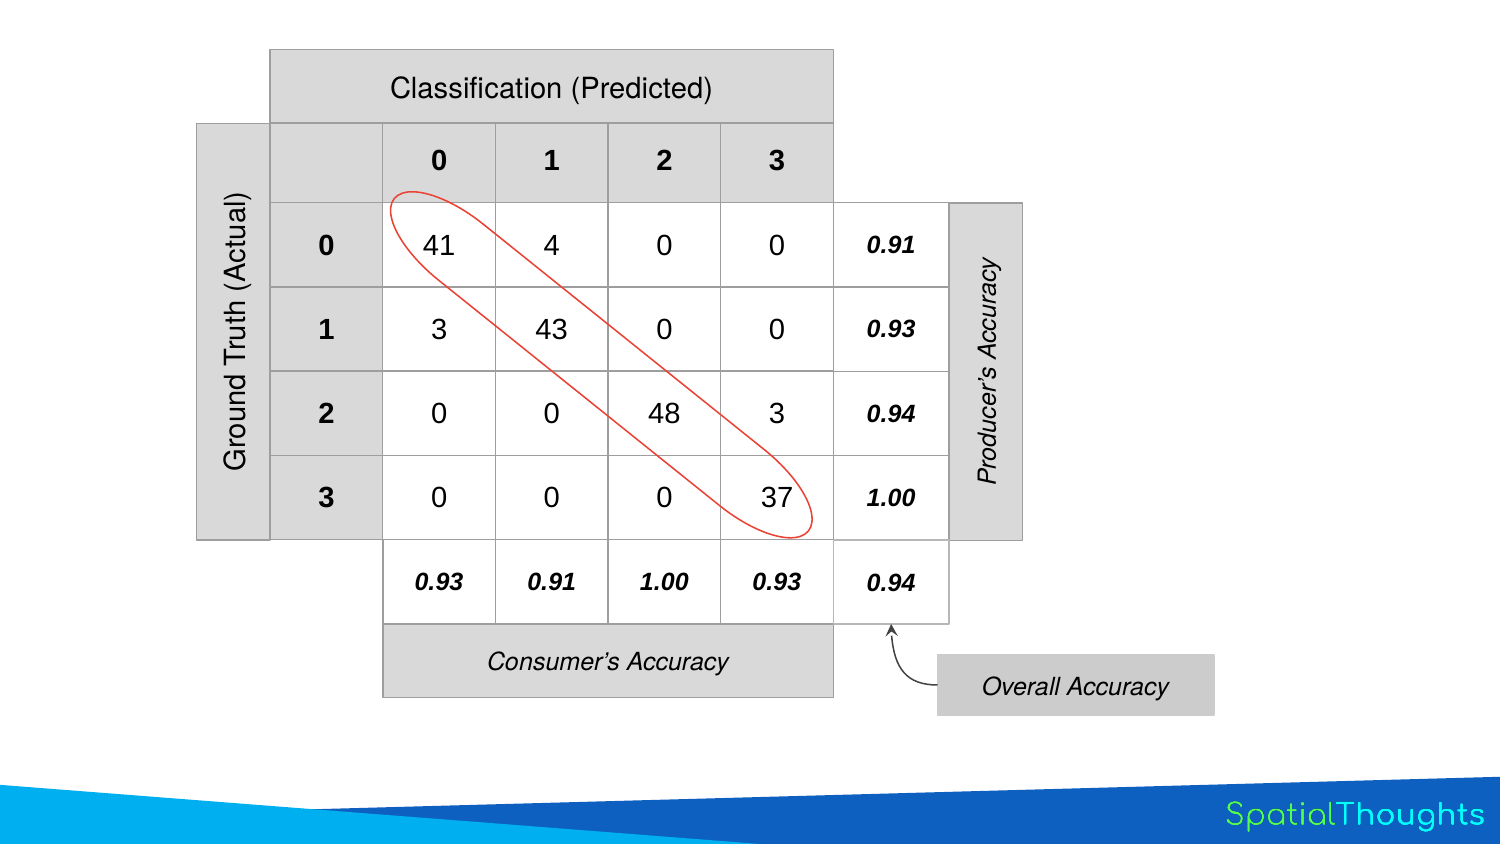

Classification (Predicted)
|  | 0 | 1 | 2 | 3 |
| --- | --- | --- | --- | --- |
| 0 | 41 | 4 | 0 | 0 |
| 1 | 3 | 43 | 0 | 0 |
| 2 | 0 | 0 | 48 | 3 |
| 3 | 0 | 0 | 0 | 37 |
| 0.91 |
| --- |
| 0.93 |
| 0.94 |
| 1.00 |
Ground Truth (Actual)

Producer’s Accuracy
| 0.93 | 0.91 | 1.00 | 0.93 |
| --- | --- | --- | --- |
0.94
Consumer’s Accuracy
Overall Accuracy